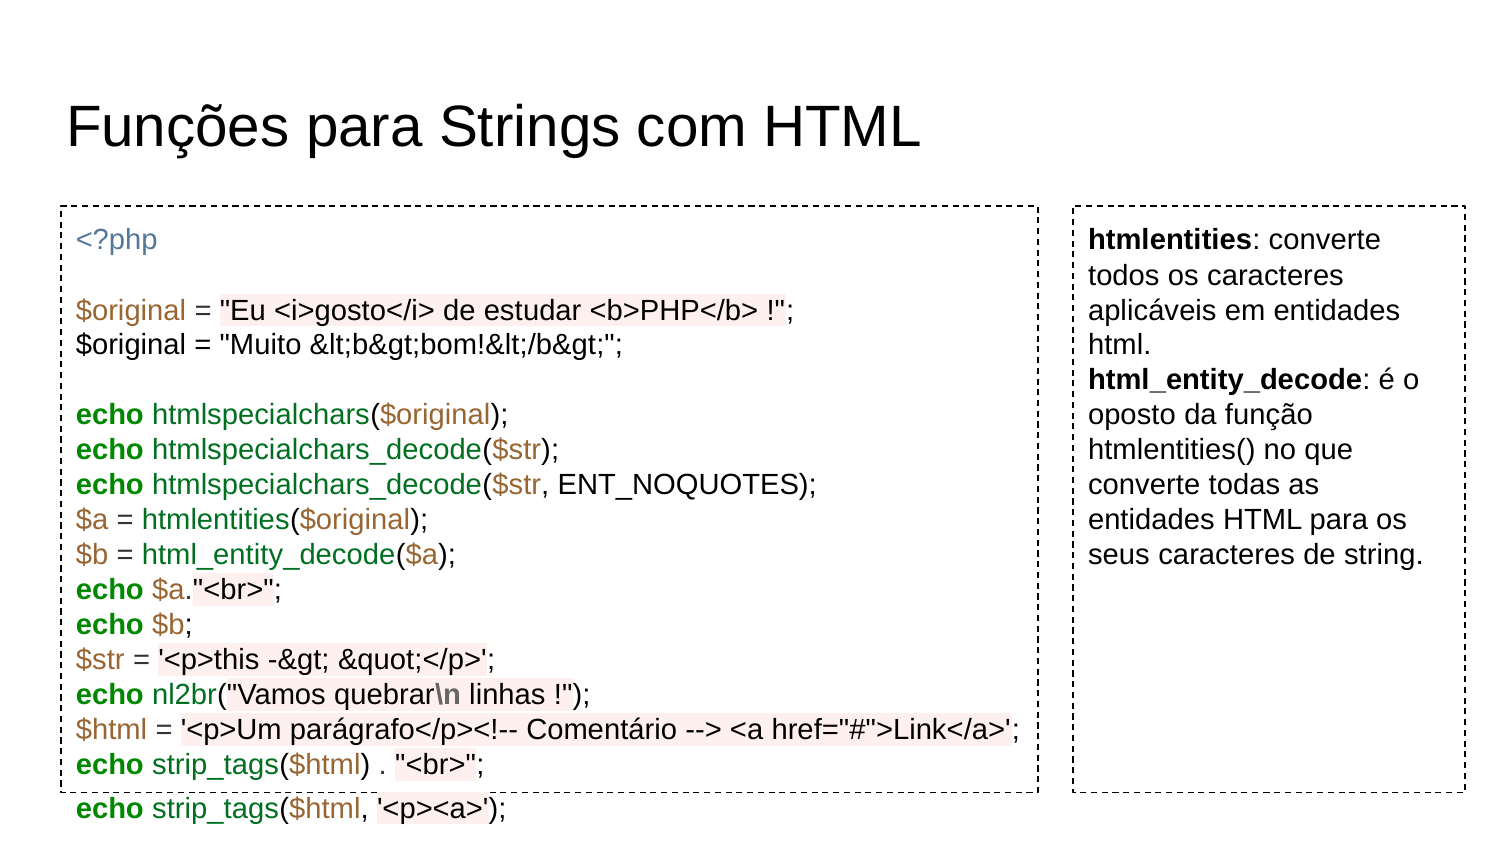

# Funções para Strings com HTML
<?php

$original = "Eu <i>gosto</i> de estudar <b>PHP</b> !";
$original = "Muito &lt;b&gt;bom!&lt;/b&gt;";

echo htmlspecialchars($original);
echo htmlspecialchars_decode($str);
echo htmlspecialchars_decode($str, ENT_NOQUOTES);
$a = htmlentities($original);
$b = html_entity_decode($a);
echo $a."<br>";
echo $b;
$str = '<p>this -&gt; &quot;</p>';
echo nl2br("Vamos quebrar\n linhas !");
$html = '<p>Um parágrafo</p><!-- Comentário --> <a href="#">Link</a>';
echo strip_tags($html) . "<br>";
echo strip_tags($html, '<p><a>');
htmlentities: converte todos os caracteres aplicáveis em entidades html.
html_entity_decode: é o oposto da função htmlentities() no que converte todas as entidades HTML para os seus caracteres de string.